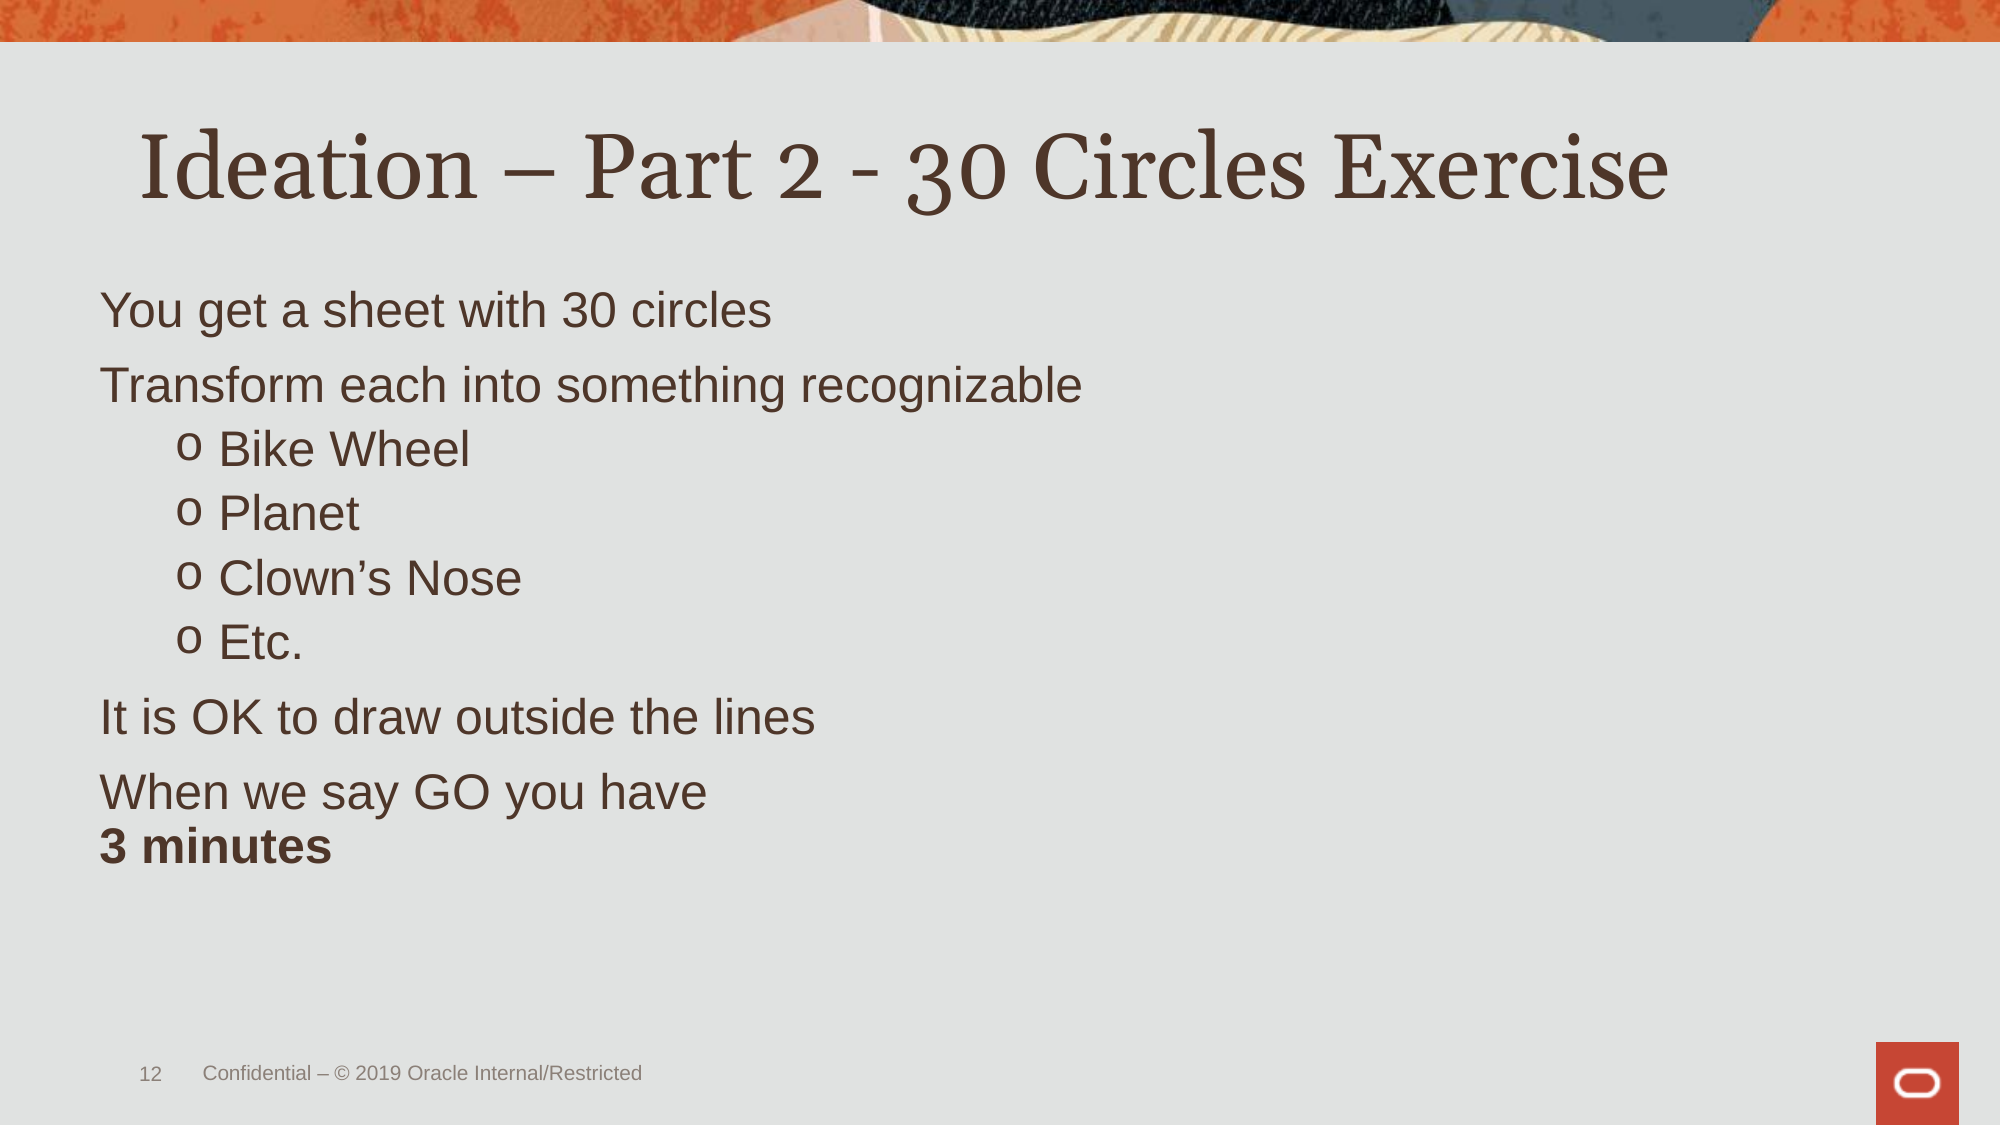

# Ideation – Part 2 - 30 Circles Exercise
You get a sheet with 30 circles
Transform each into something recognizable
 Bike Wheel
 Planet
 Clown’s Nose
 Etc.
It is OK to draw outside the lines
When we say GO you have
3 minutes

12
Confidential – © 2019 Oracle Internal/Restricted